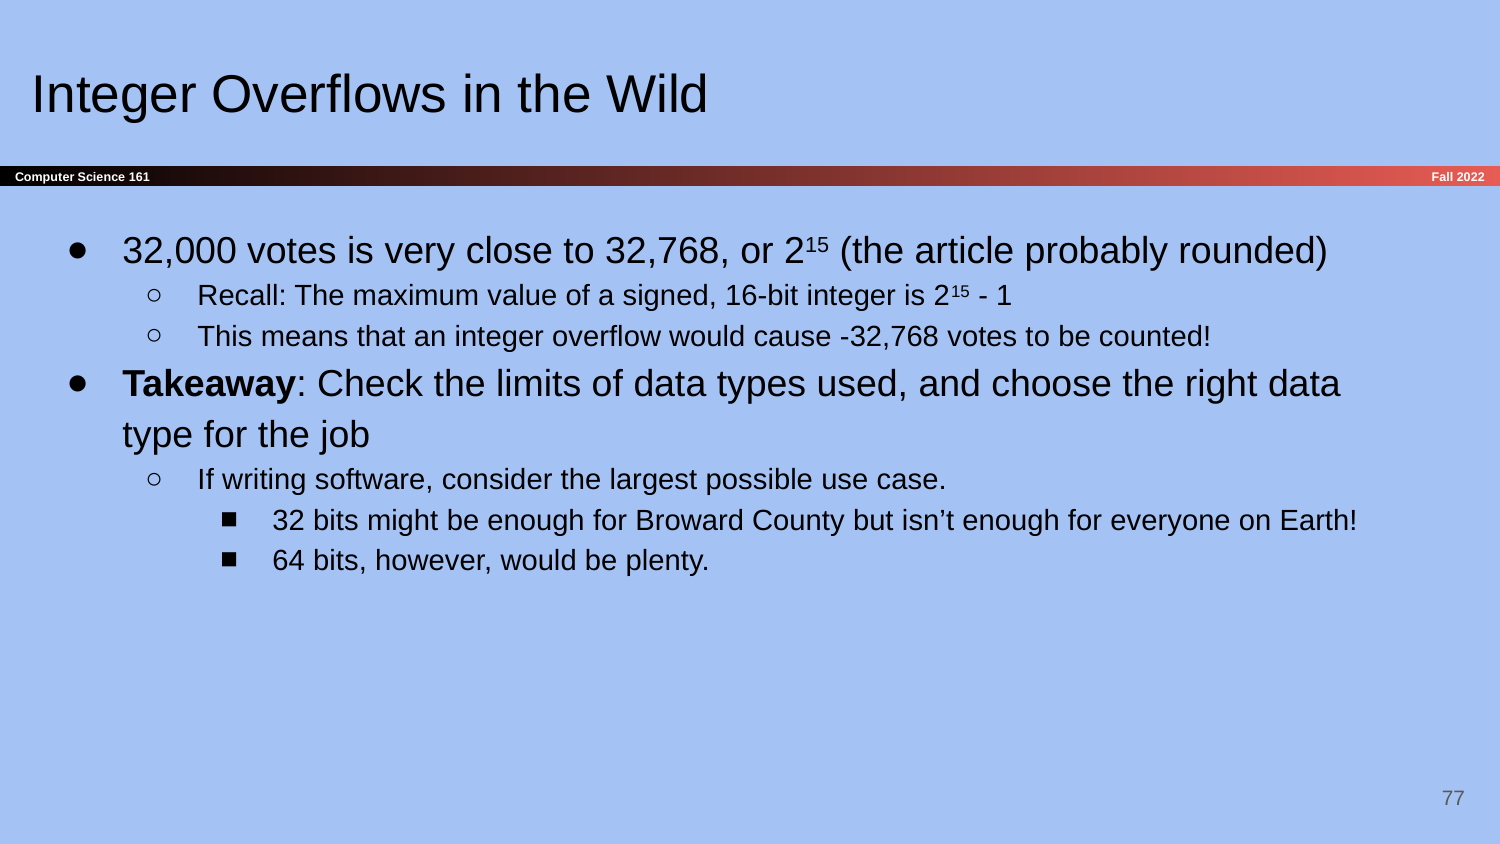

# Integer Overflows in the Wild
32,000 votes is very close to 32,768, or 215 (the article probably rounded)
Recall: The maximum value of a signed, 16-bit integer is 215 - 1
This means that an integer overflow would cause -32,768 votes to be counted!
Takeaway: Check the limits of data types used, and choose the right data type for the job
If writing software, consider the largest possible use case.
32 bits might be enough for Broward County but isn’t enough for everyone on Earth!
64 bits, however, would be plenty.
77